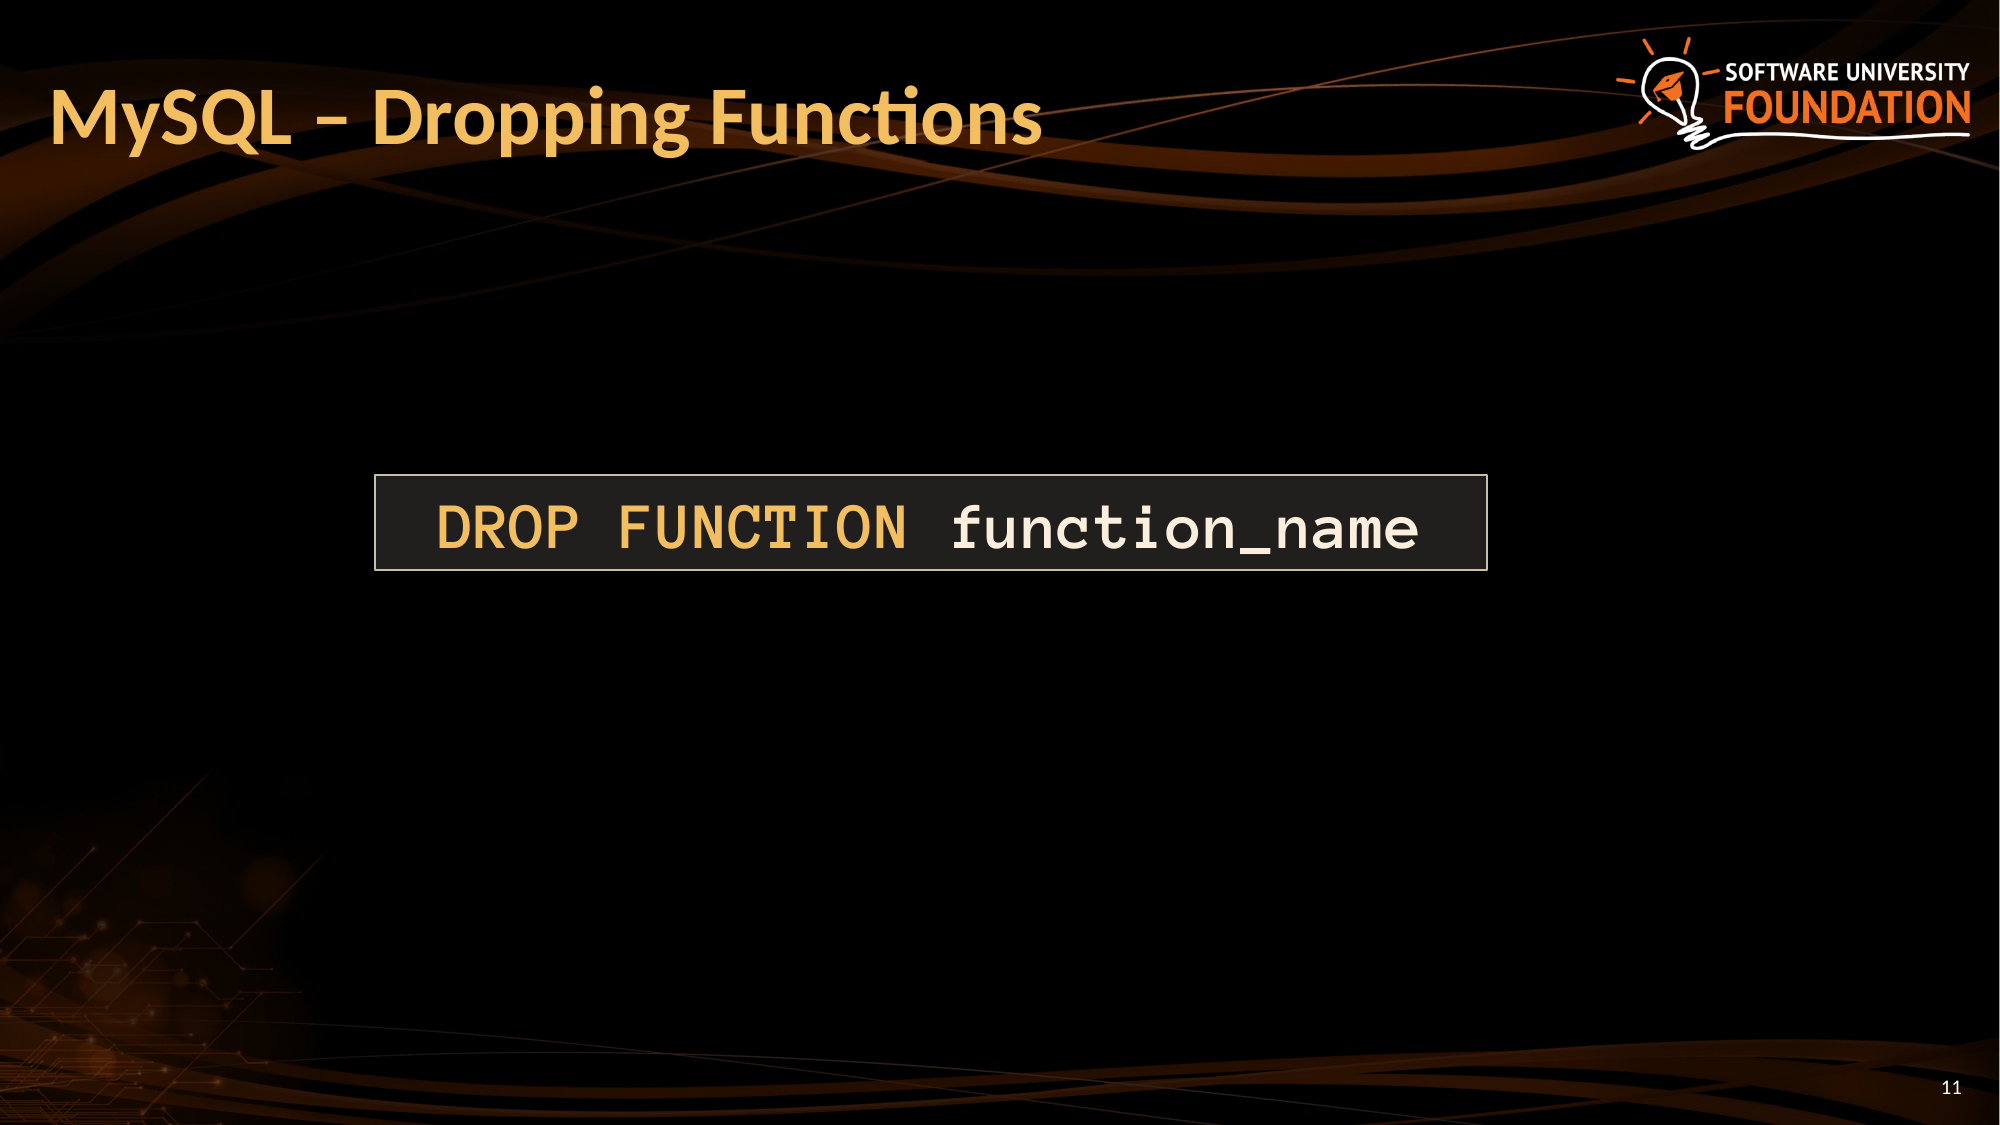

# MySQL – Dropping Functions
DROP FUNCTION function_name
11